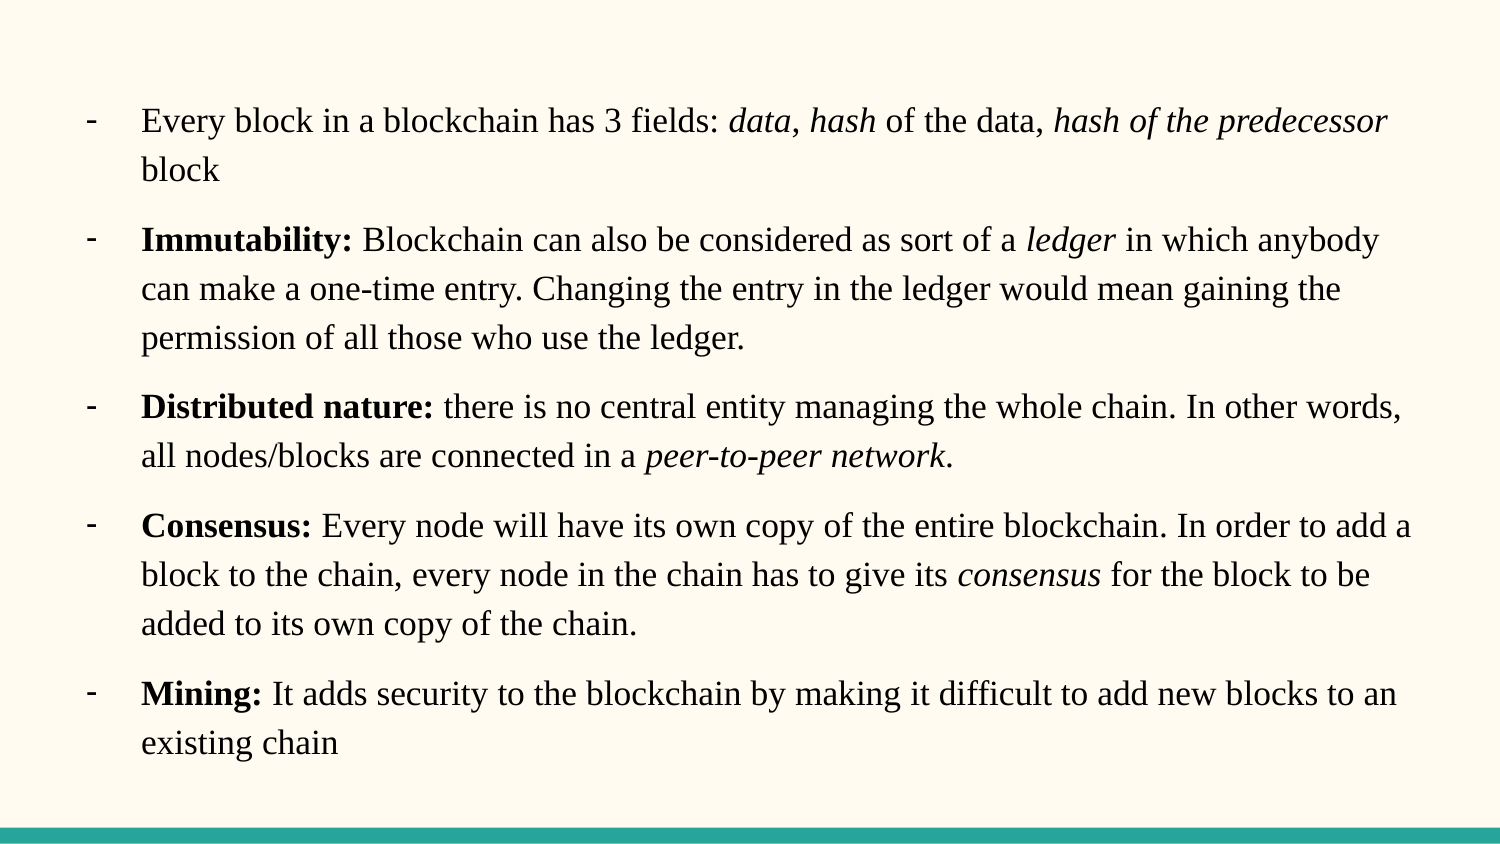

Every block in a blockchain has 3 fields: data, hash of the data, hash of the predecessor block
Immutability: Blockchain can also be considered as sort of a ledger in which anybody can make a one-time entry. Changing the entry in the ledger would mean gaining the permission of all those who use the ledger.
Distributed nature: there is no central entity managing the whole chain. In other words, all nodes/blocks are connected in a peer-to-peer network.
Consensus: Every node will have its own copy of the entire blockchain. In order to add a block to the chain, every node in the chain has to give its consensus for the block to be added to its own copy of the chain.
Mining: It adds security to the blockchain by making it difficult to add new blocks to an existing chain